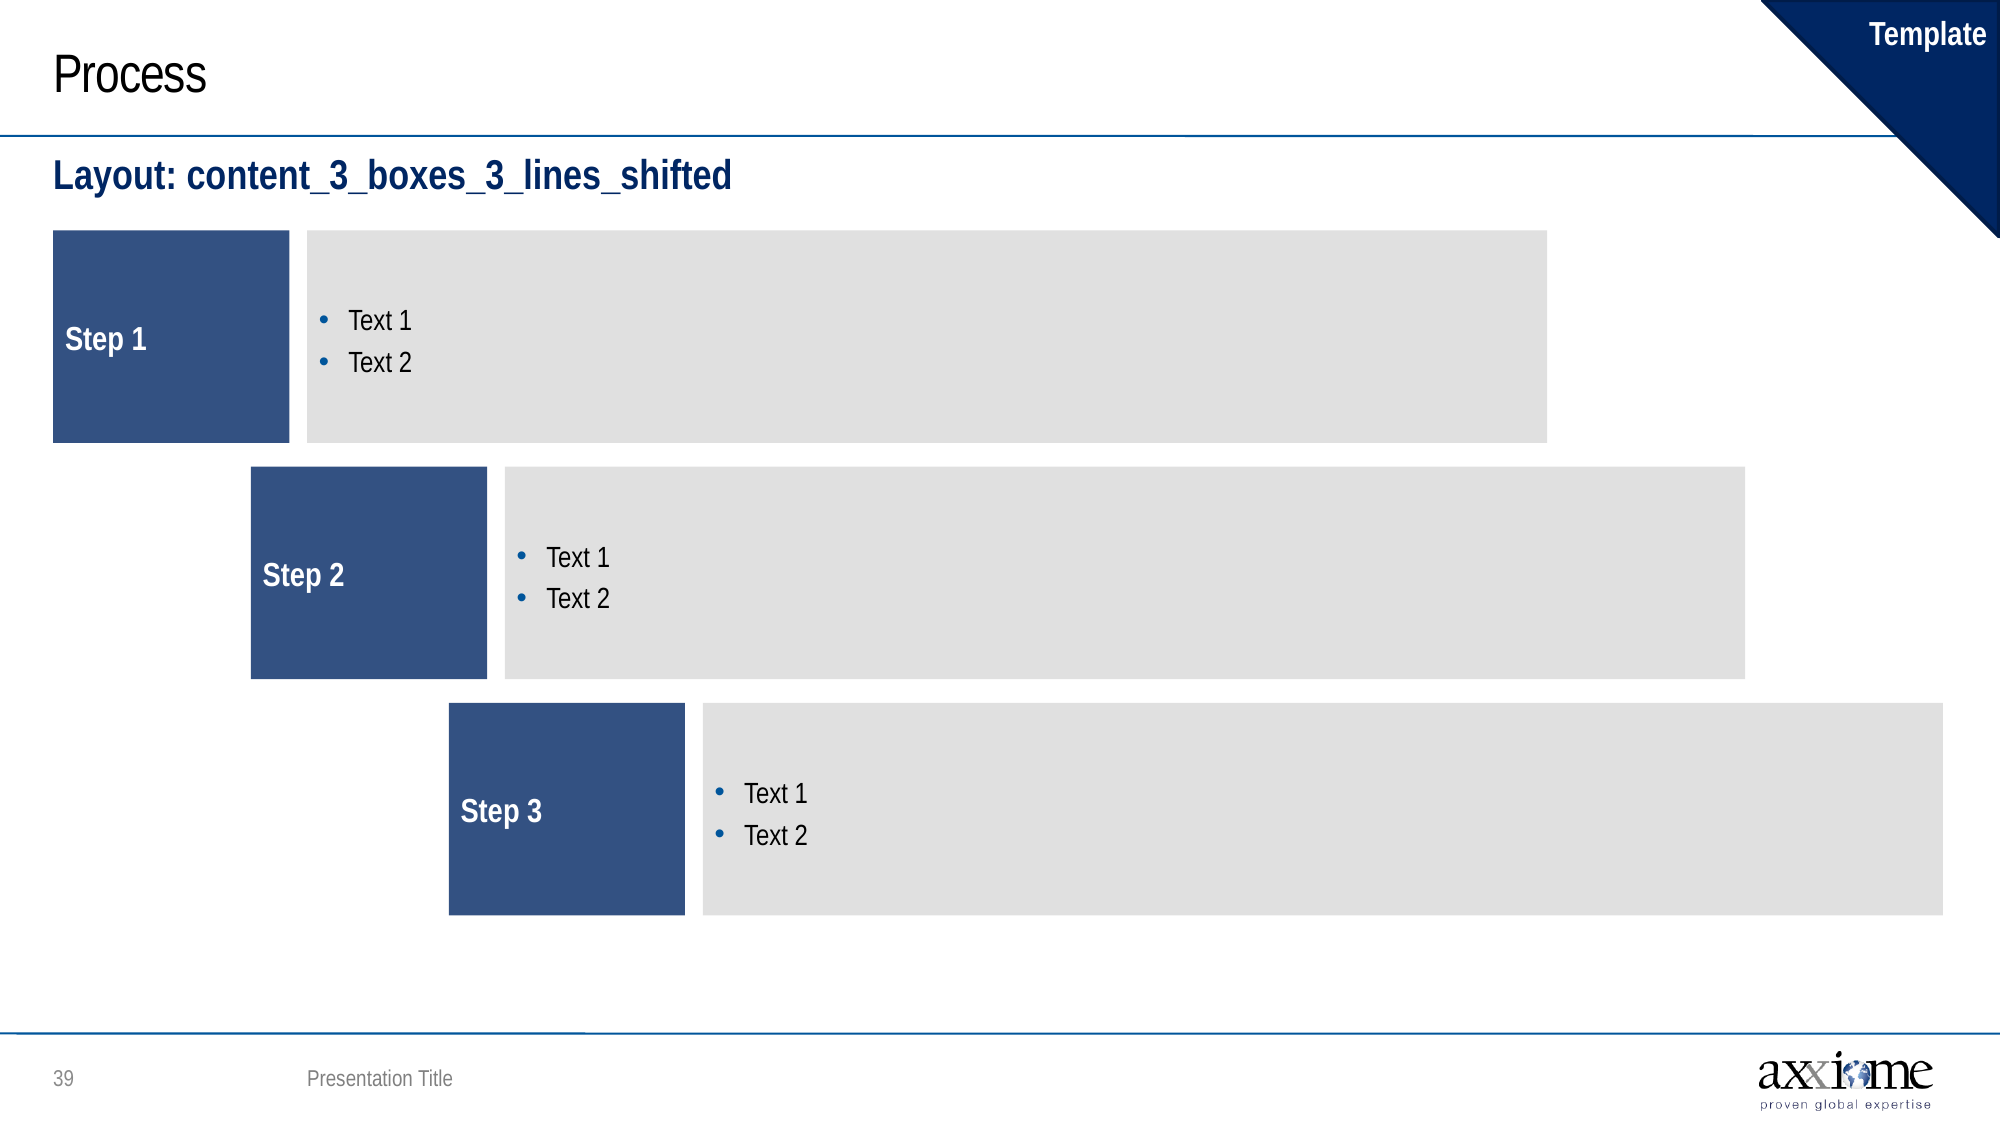

Template
# Process
Layout: content_3_boxes_3_lines_shifted
Step 1
Text 1
Text 2
Step 2
Text 1
Text 2
Step 3
Text 1
Text 2
Presentation Title
39